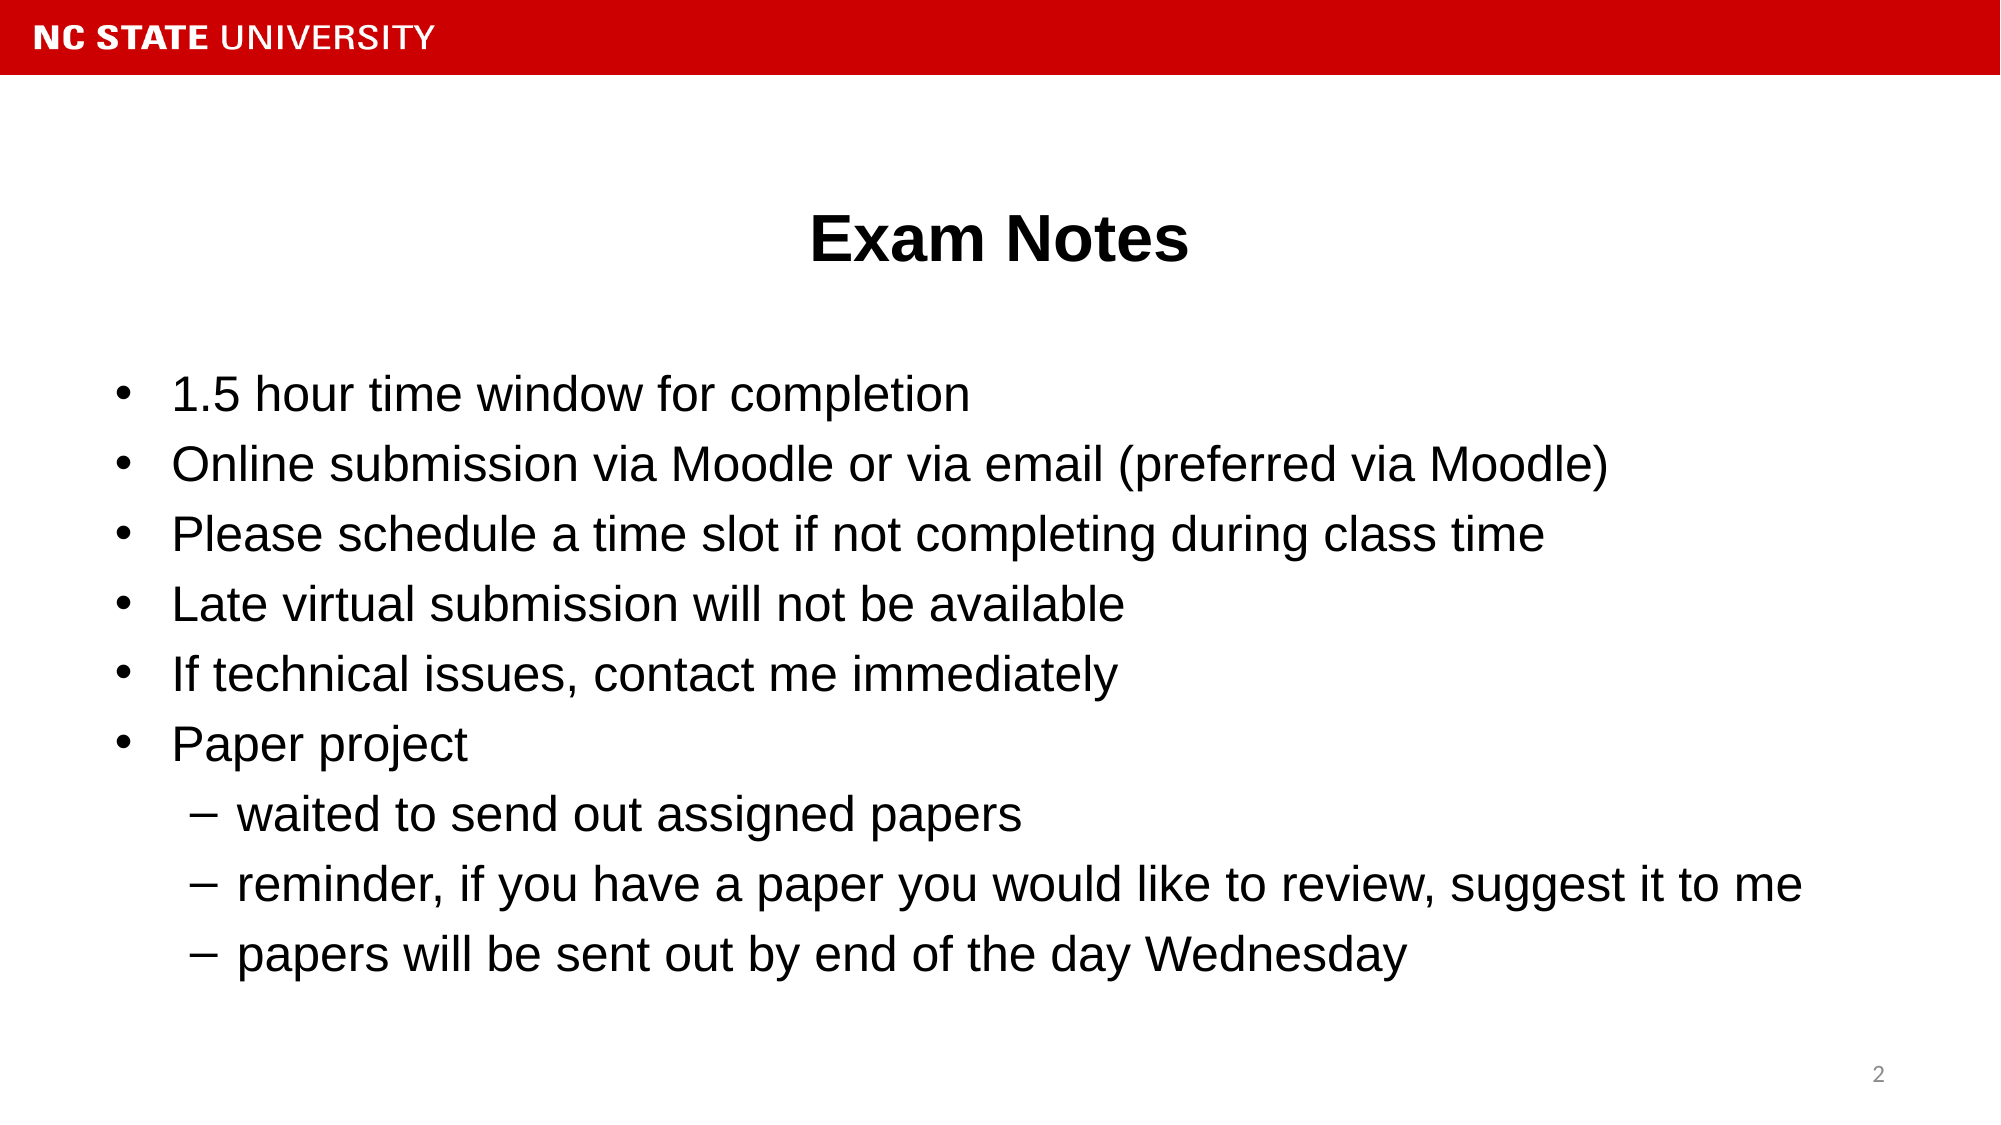

# Exam Notes
1.5 hour time window for completion
Online submission via Moodle or via email (preferred via Moodle)
Please schedule a time slot if not completing during class time
Late virtual submission will not be available
If technical issues, contact me immediately
Paper project
waited to send out assigned papers
reminder, if you have a paper you would like to review, suggest it to me
papers will be sent out by end of the day Wednesday

2